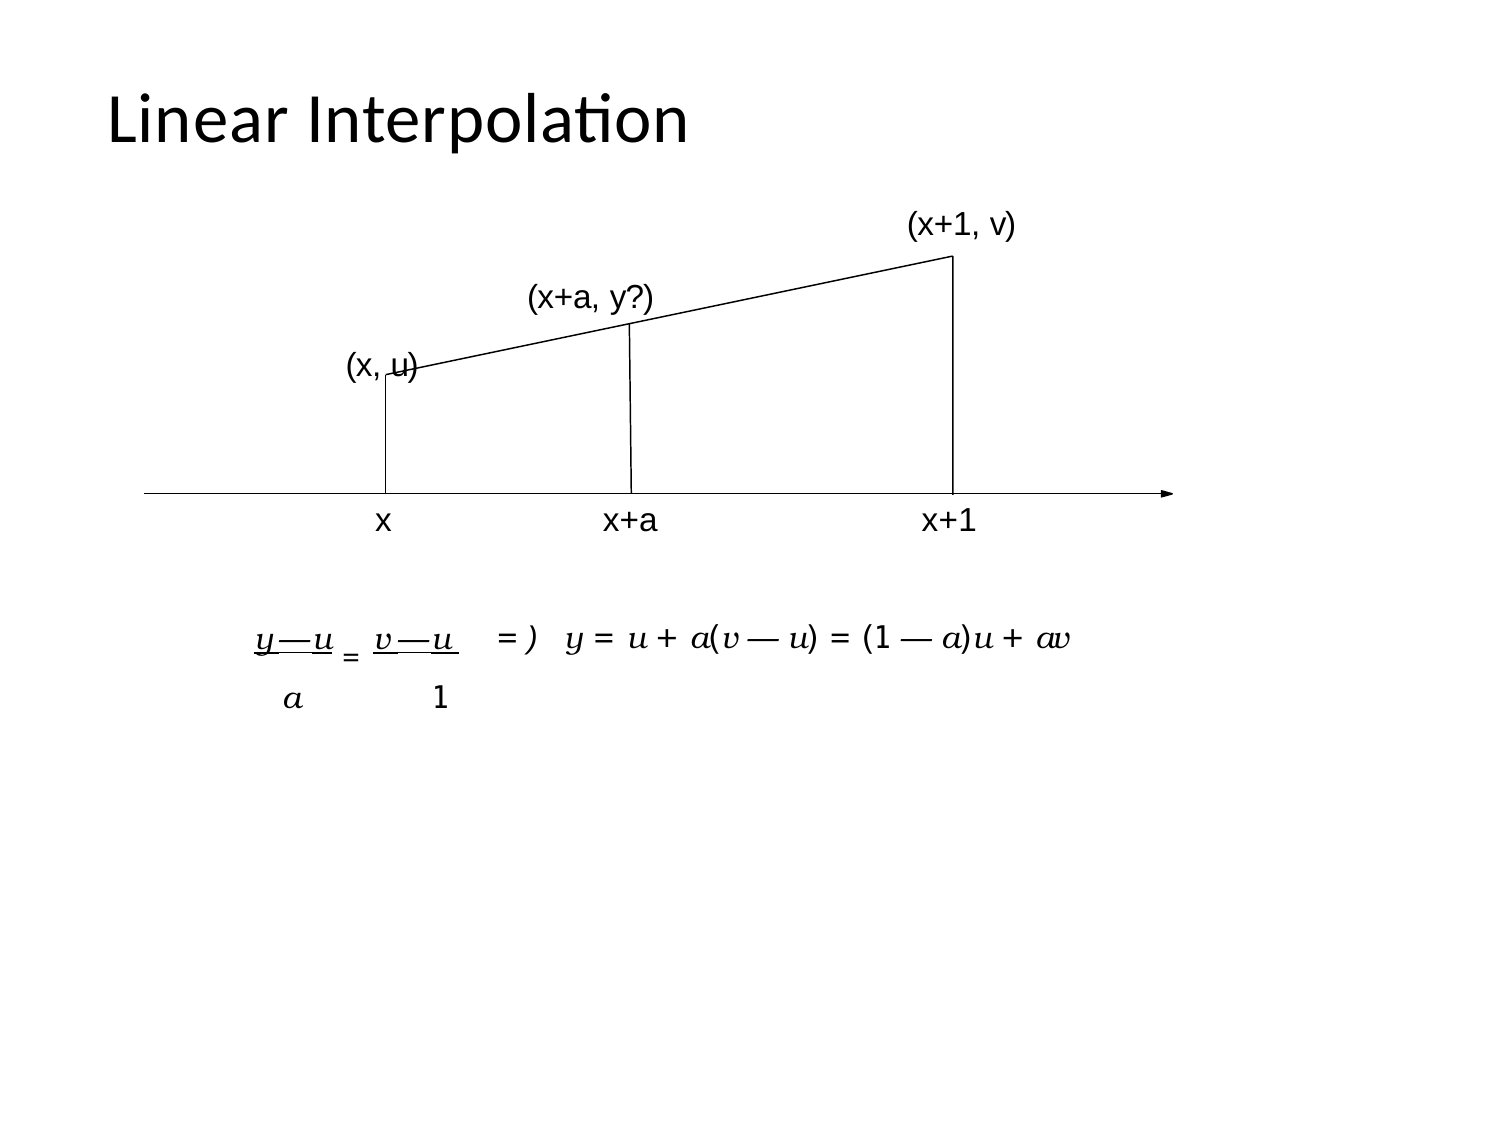

# Linear Interpolation
(x+1, v)
(x+a, y?)
(x, u)

x
x+a
x+1
y — u = v — u  a	1
=)	y = u + a(v — u) = (1 — a)u + av